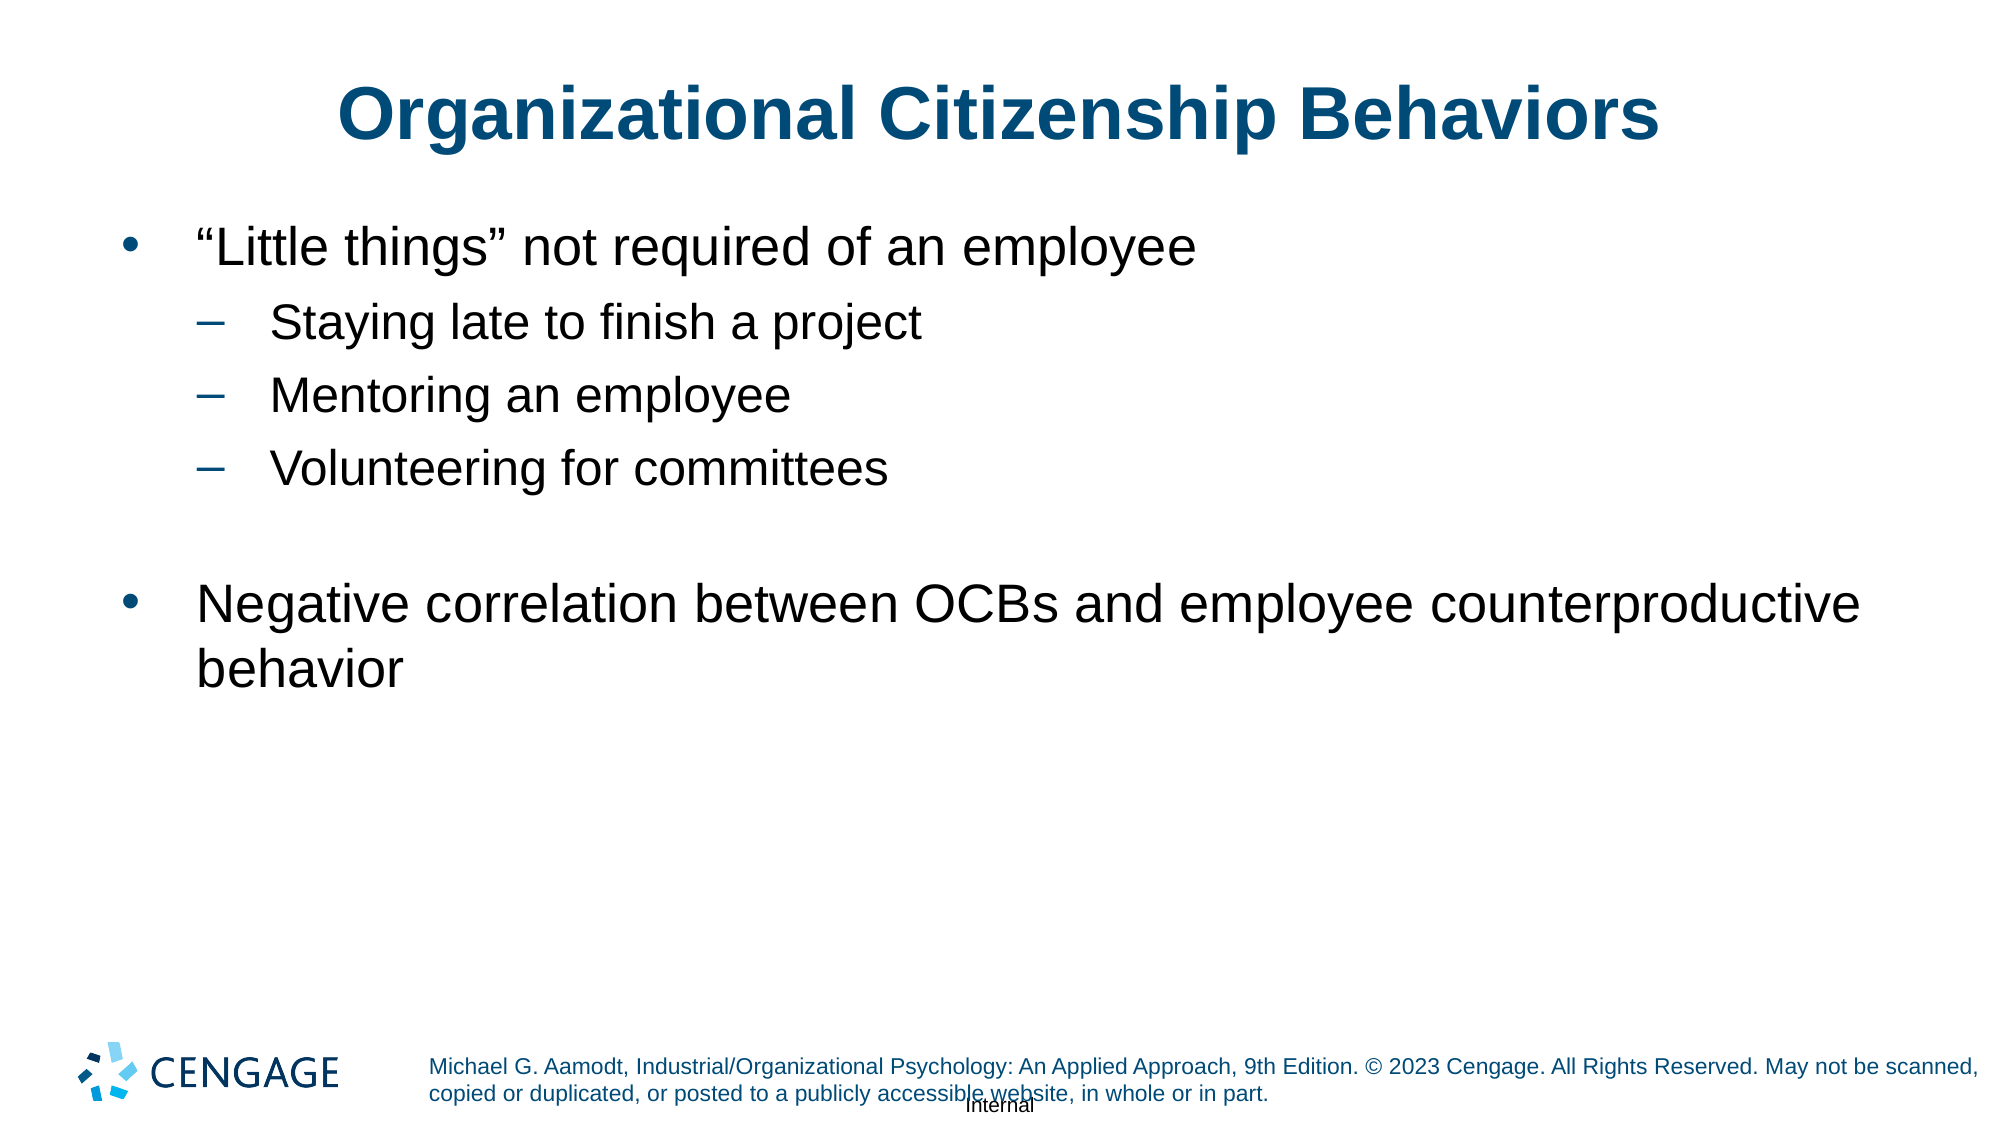

# Organizational Citizenship Behaviors
“Little things” not required of an employee
Staying late to finish a project
Mentoring an employee
Volunteering for committees
Negative correlation between OCBs and employee counterproductive behavior